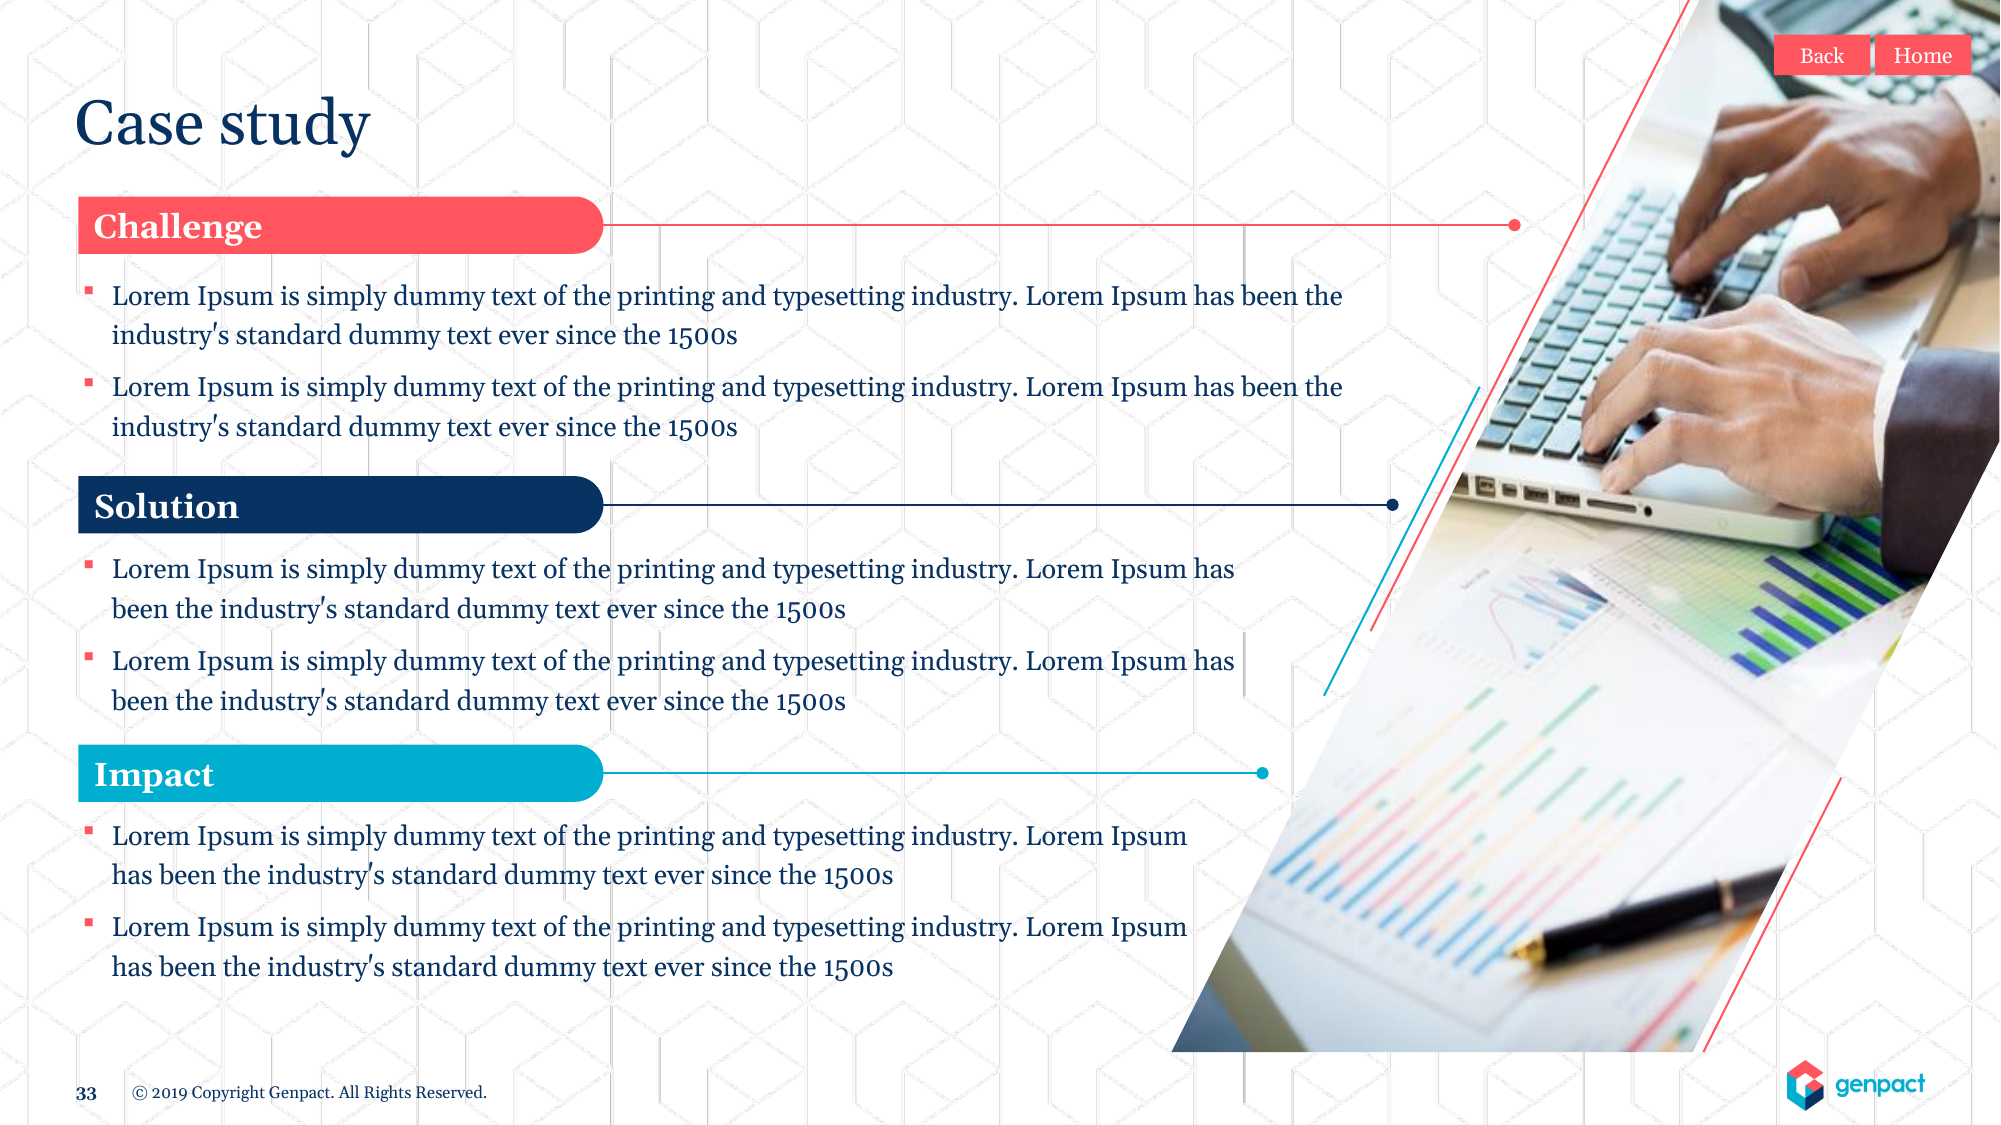

Challenge
Back
Home
# Case study

Solution
Lorem Ipsum is simply dummy text of the printing and typesetting industry. Lorem Ipsum has been the industry's standard dummy text ever since the 1500s
Lorem Ipsum is simply dummy text of the printing and typesetting industry. Lorem Ipsum has been the industry's standard dummy text ever since the 1500s

Impact
Lorem Ipsum is simply dummy text of the printing and typesetting industry. Lorem Ipsum has been the industry's standard dummy text ever since the 1500s
Lorem Ipsum is simply dummy text of the printing and typesetting industry. Lorem Ipsum has been the industry's standard dummy text ever since the 1500s

Lorem Ipsum is simply dummy text of the printing and typesetting industry. Lorem Ipsum has been the industry's standard dummy text ever since the 1500s
Lorem Ipsum is simply dummy text of the printing and typesetting industry. Lorem Ipsum has been the industry's standard dummy text ever since the 1500s